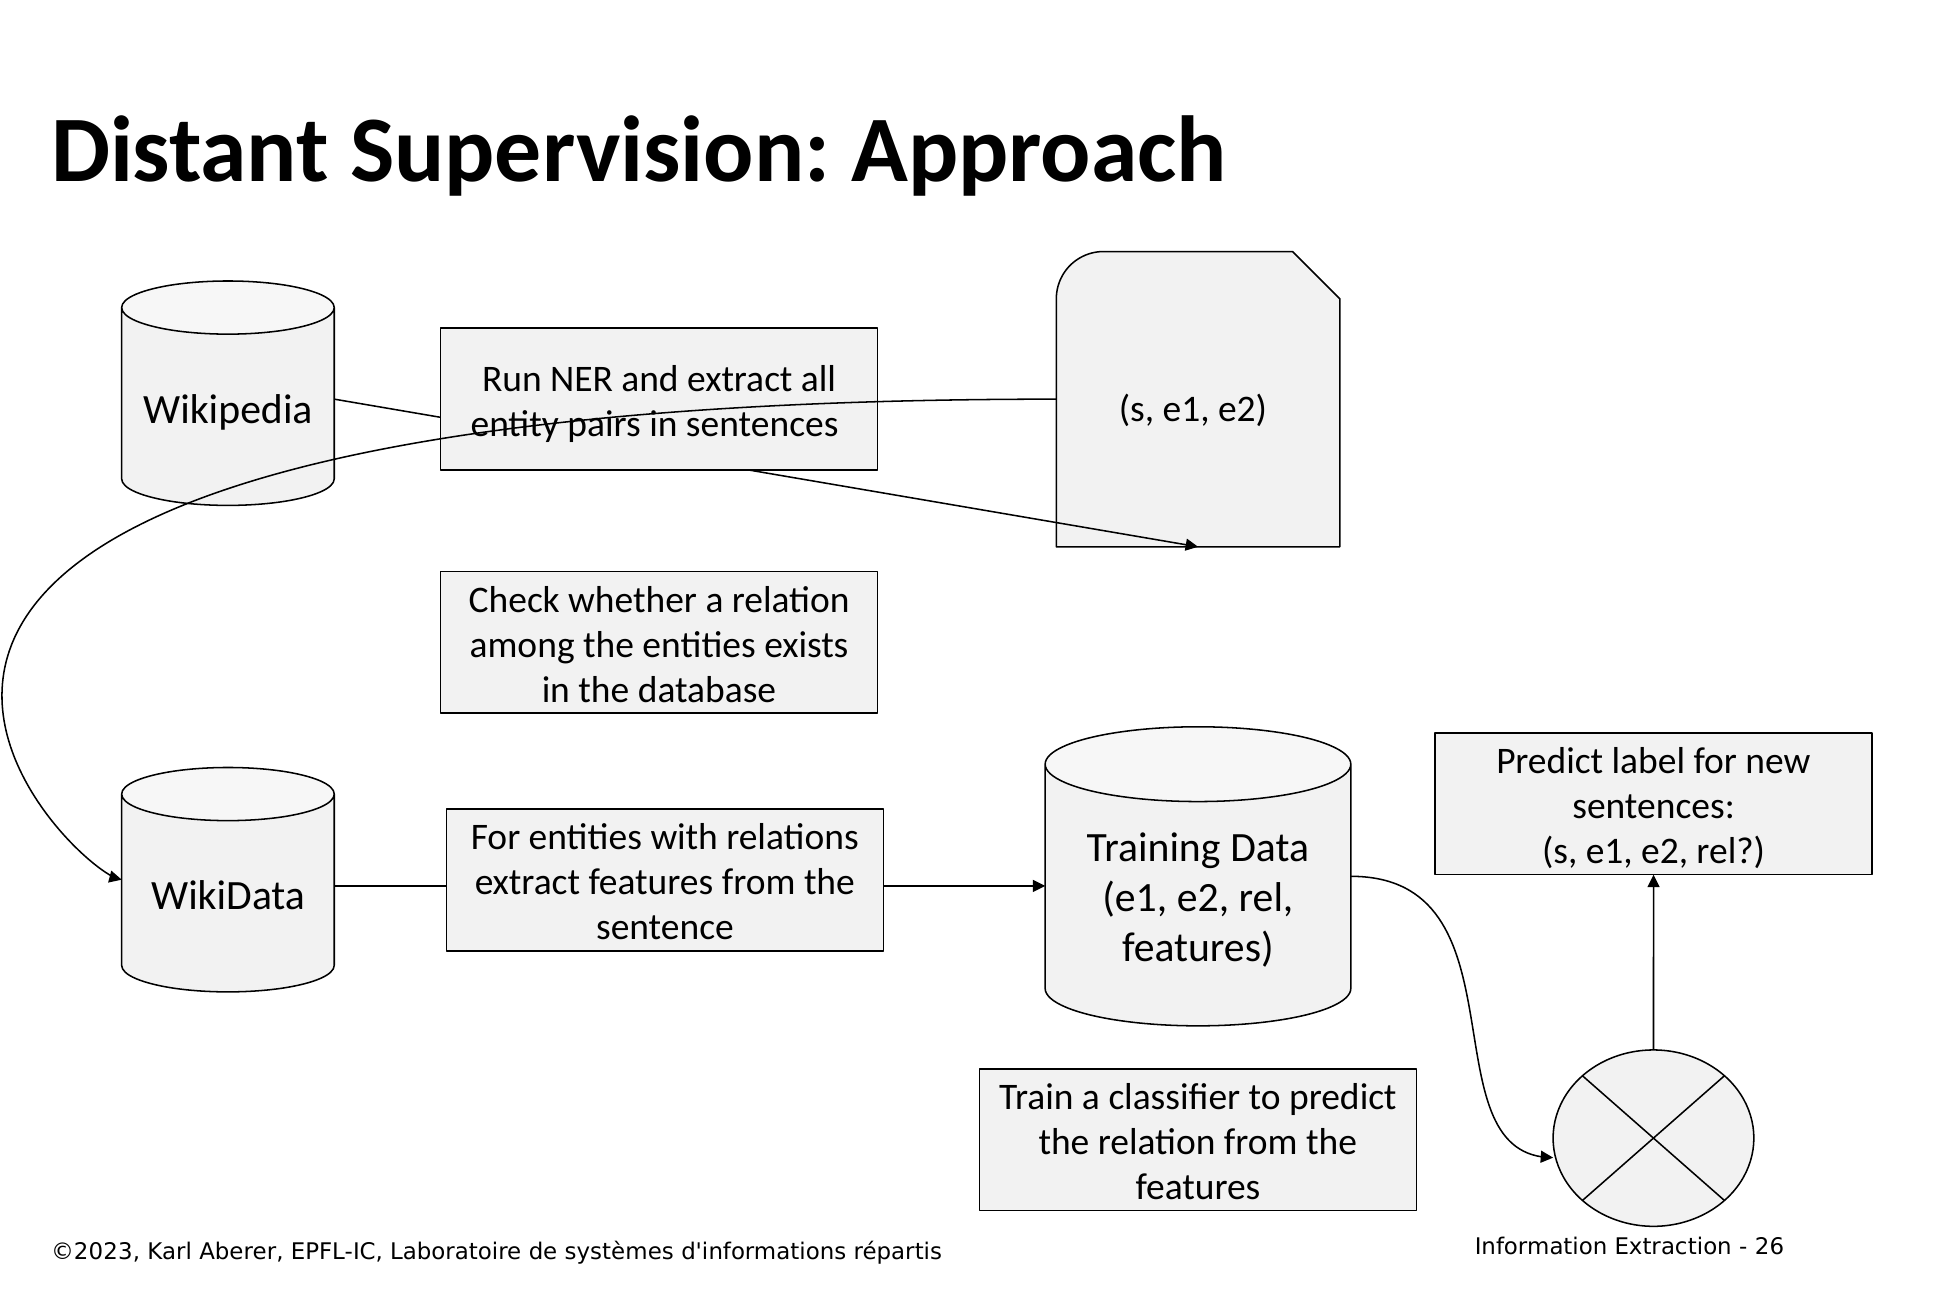

# Distant Supervision: Approach
(s, e1, e2)
Wikipedia
Run NER and extract all entity pairs in sentences
Check whether a relation among the entities exists in the database
Training Data
(e1, e2, rel, features)
Predict label for new sentences:
(s, e1, e2, rel?)
WikiData
For entities with relations extract features from the sentence

Train a classifier to predict the relation from the features
©2023, Karl Aberer, EPFL-IC, Laboratoire de systèmes d'informations répartis